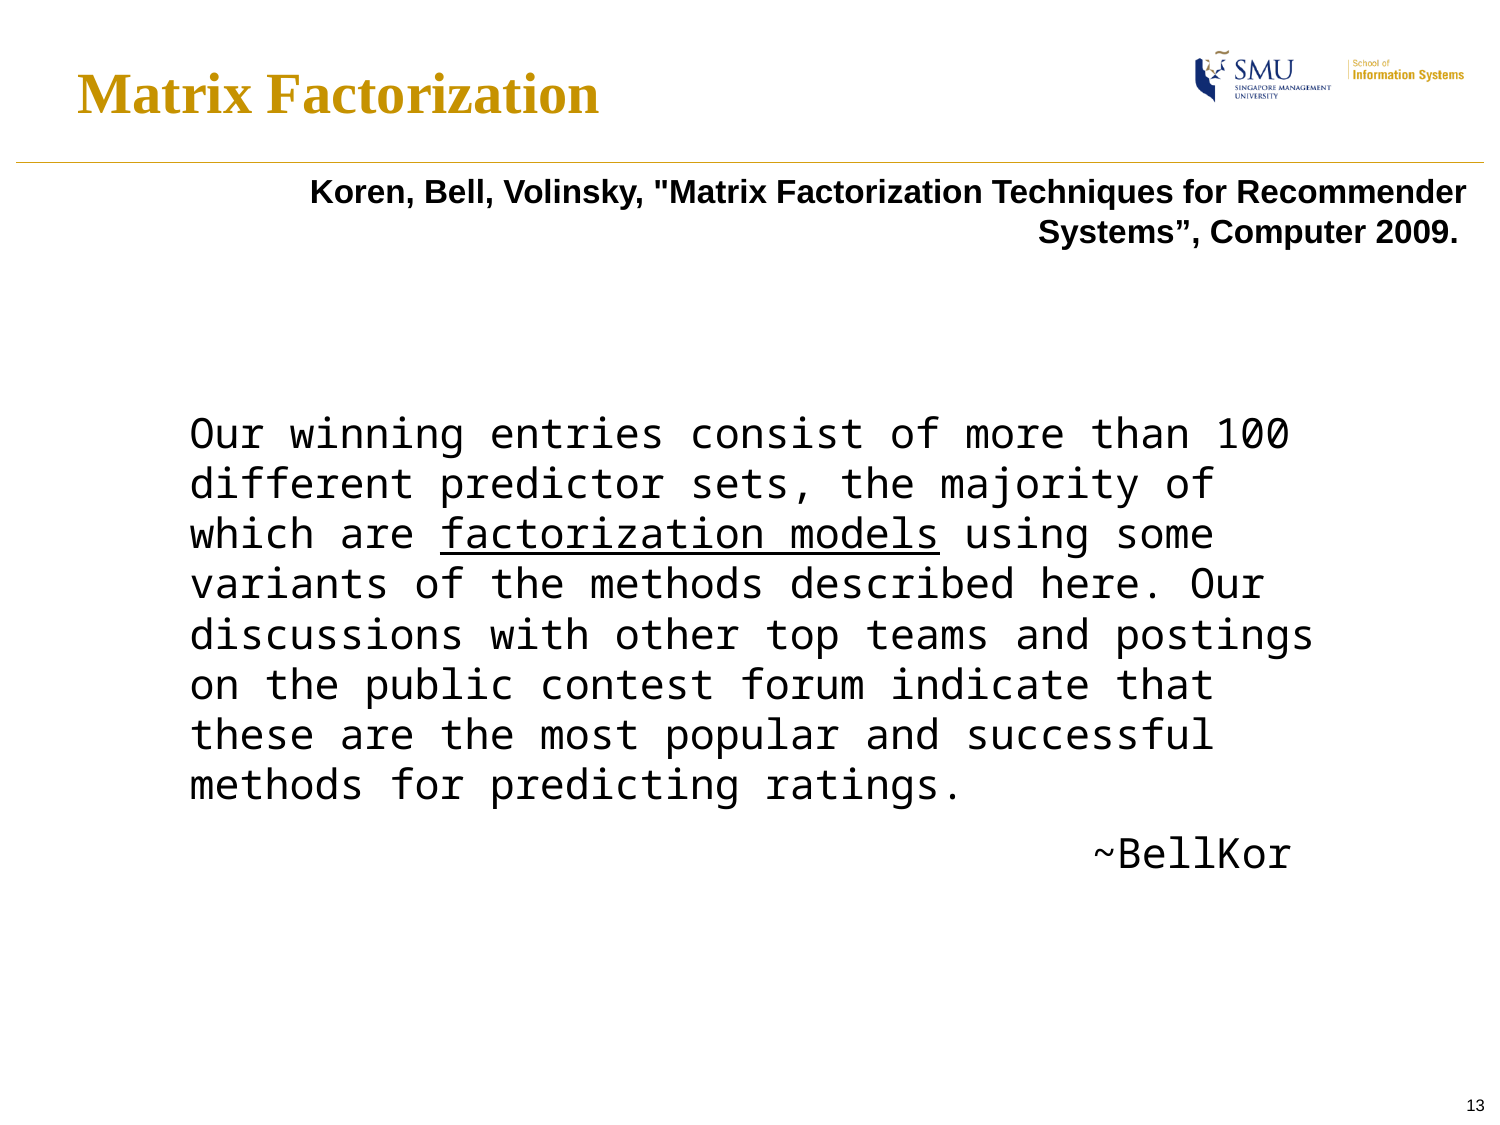

# Matrix Factorization
Koren, Bell, Volinsky, "Matrix Factorization Techniques for Recommender Systems”, Computer 2009.
Our winning entries consist of more than 100 different predictor sets, the majority of which are factorization models using some variants of the methods described here. Our discussions with other top teams and postings on the public contest forum indicate that these are the most popular and successful methods for predicting ratings.
~BellKor
13